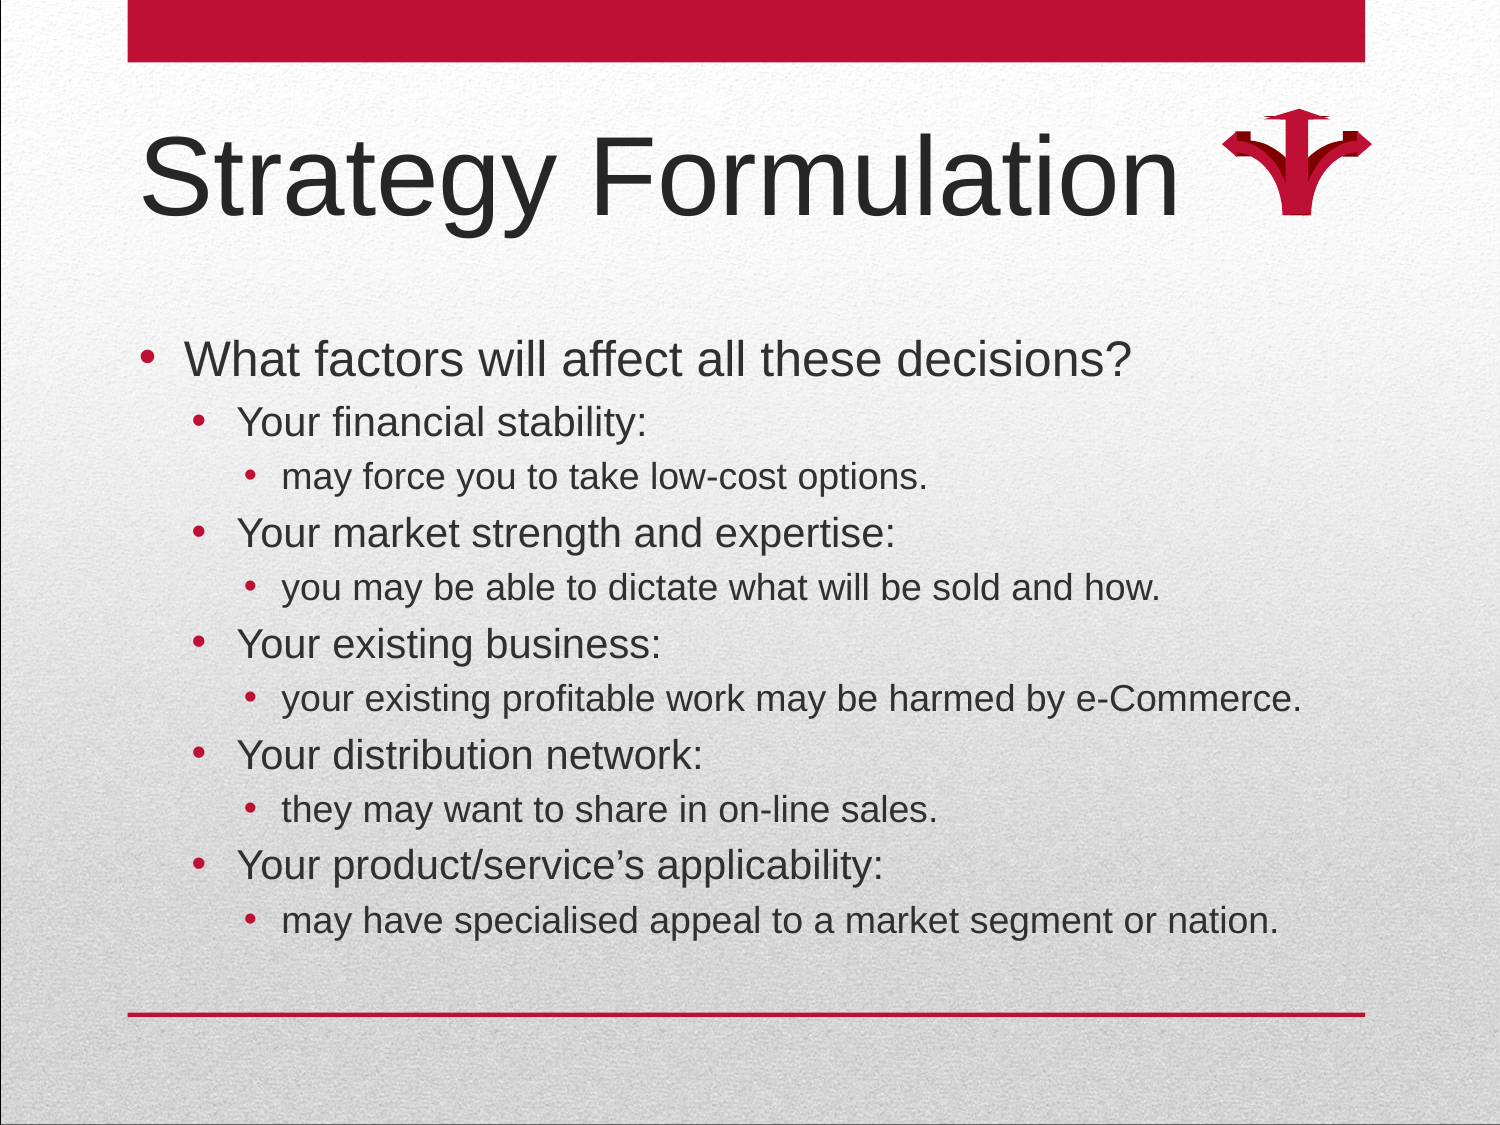

# Strategy Formulation

What factors will affect all these decisions?
Your financial stability:
may force you to take low-cost options.
Your market strength and expertise:
you may be able to dictate what will be sold and how.
Your existing business:
your existing profitable work may be harmed by e-Commerce.
Your distribution network:
they may want to share in on-line sales.
Your product/service’s applicability:
may have specialised appeal to a market segment or nation.